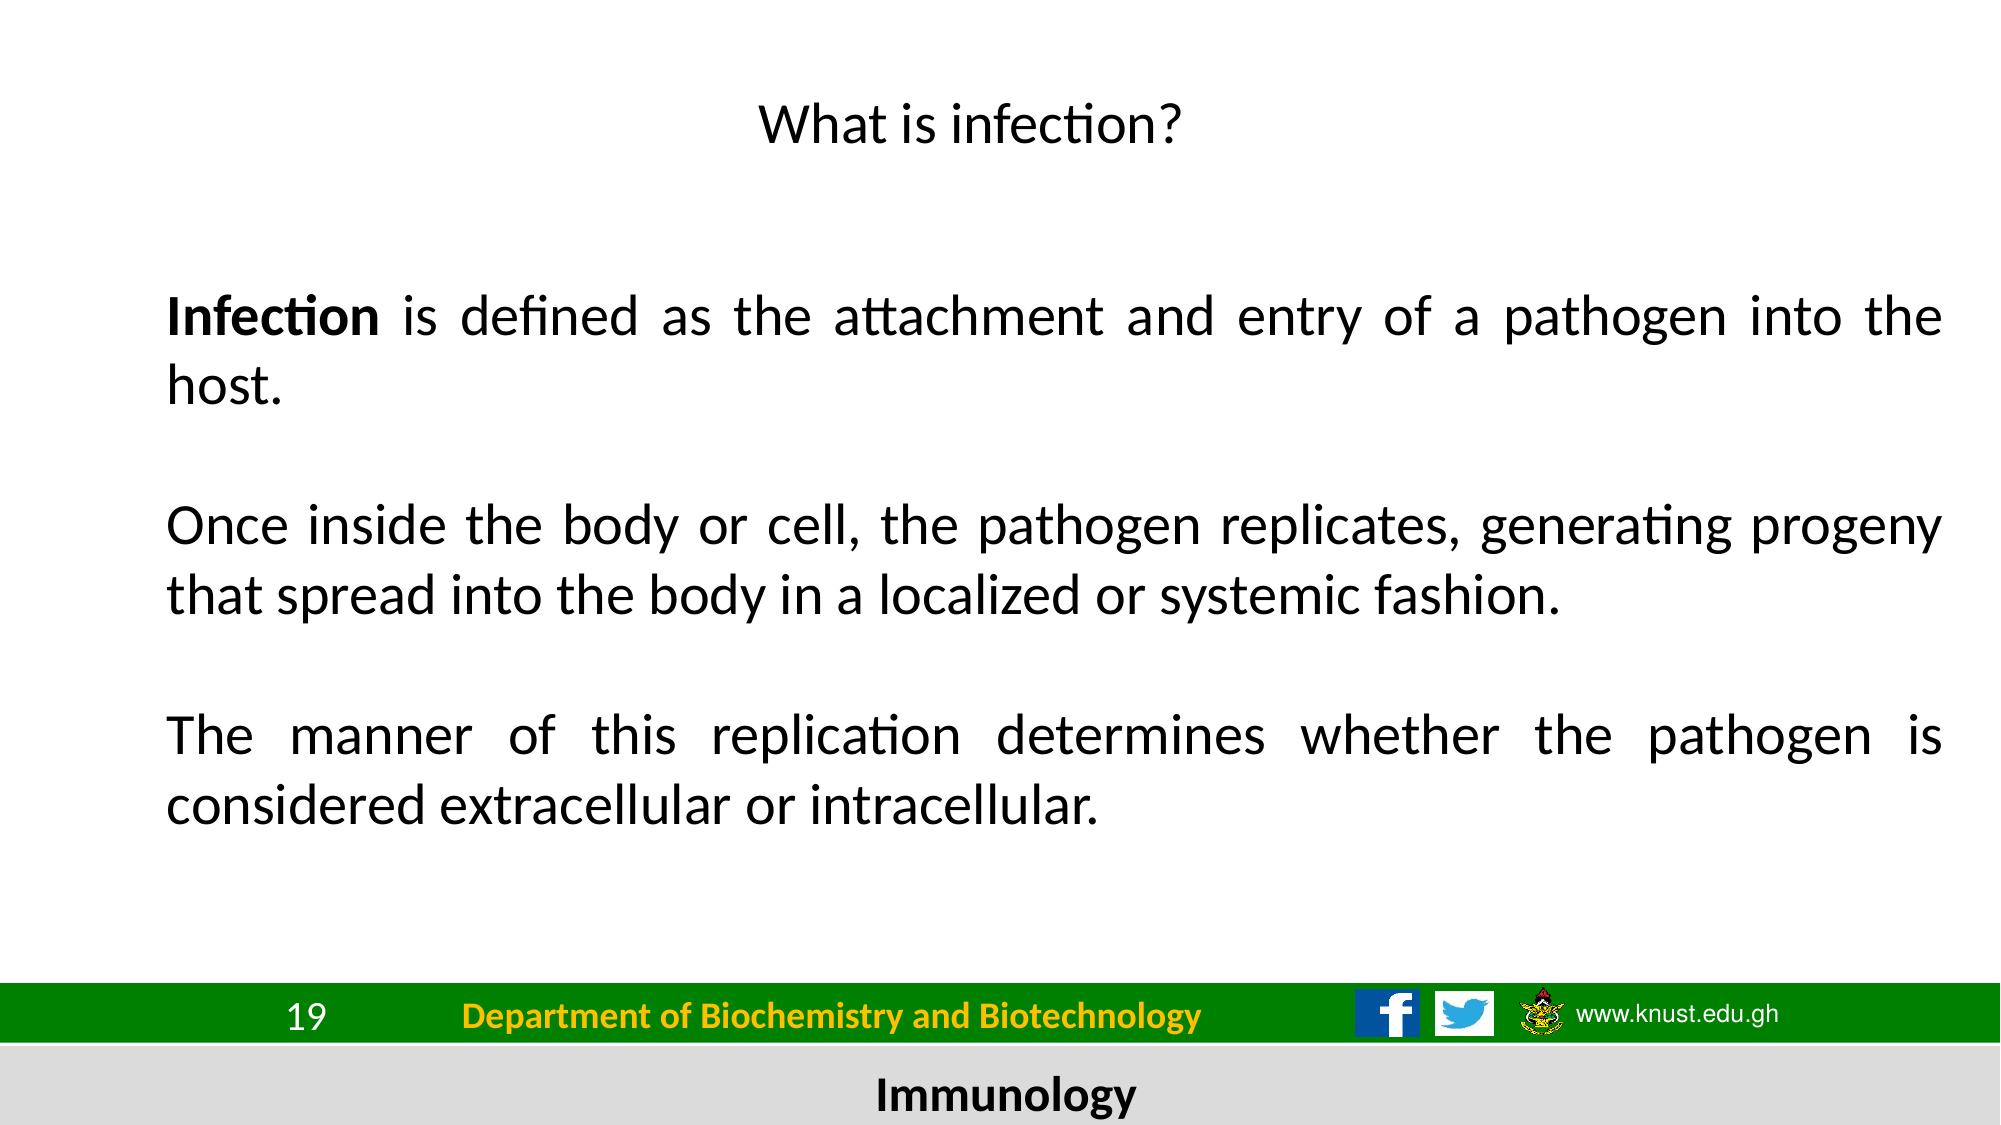

# What is infection?

Infection is defined as the attachment and entry of a pathogen into the host.

Once inside the body or cell, the pathogen replicates, generating progeny that spread into the body in a localized or systemic fashion.

The manner of this replication determines whether the pathogen is considered extracellular or intracellular.

Department of Biochemistry and Biotechnology
19
Immunology